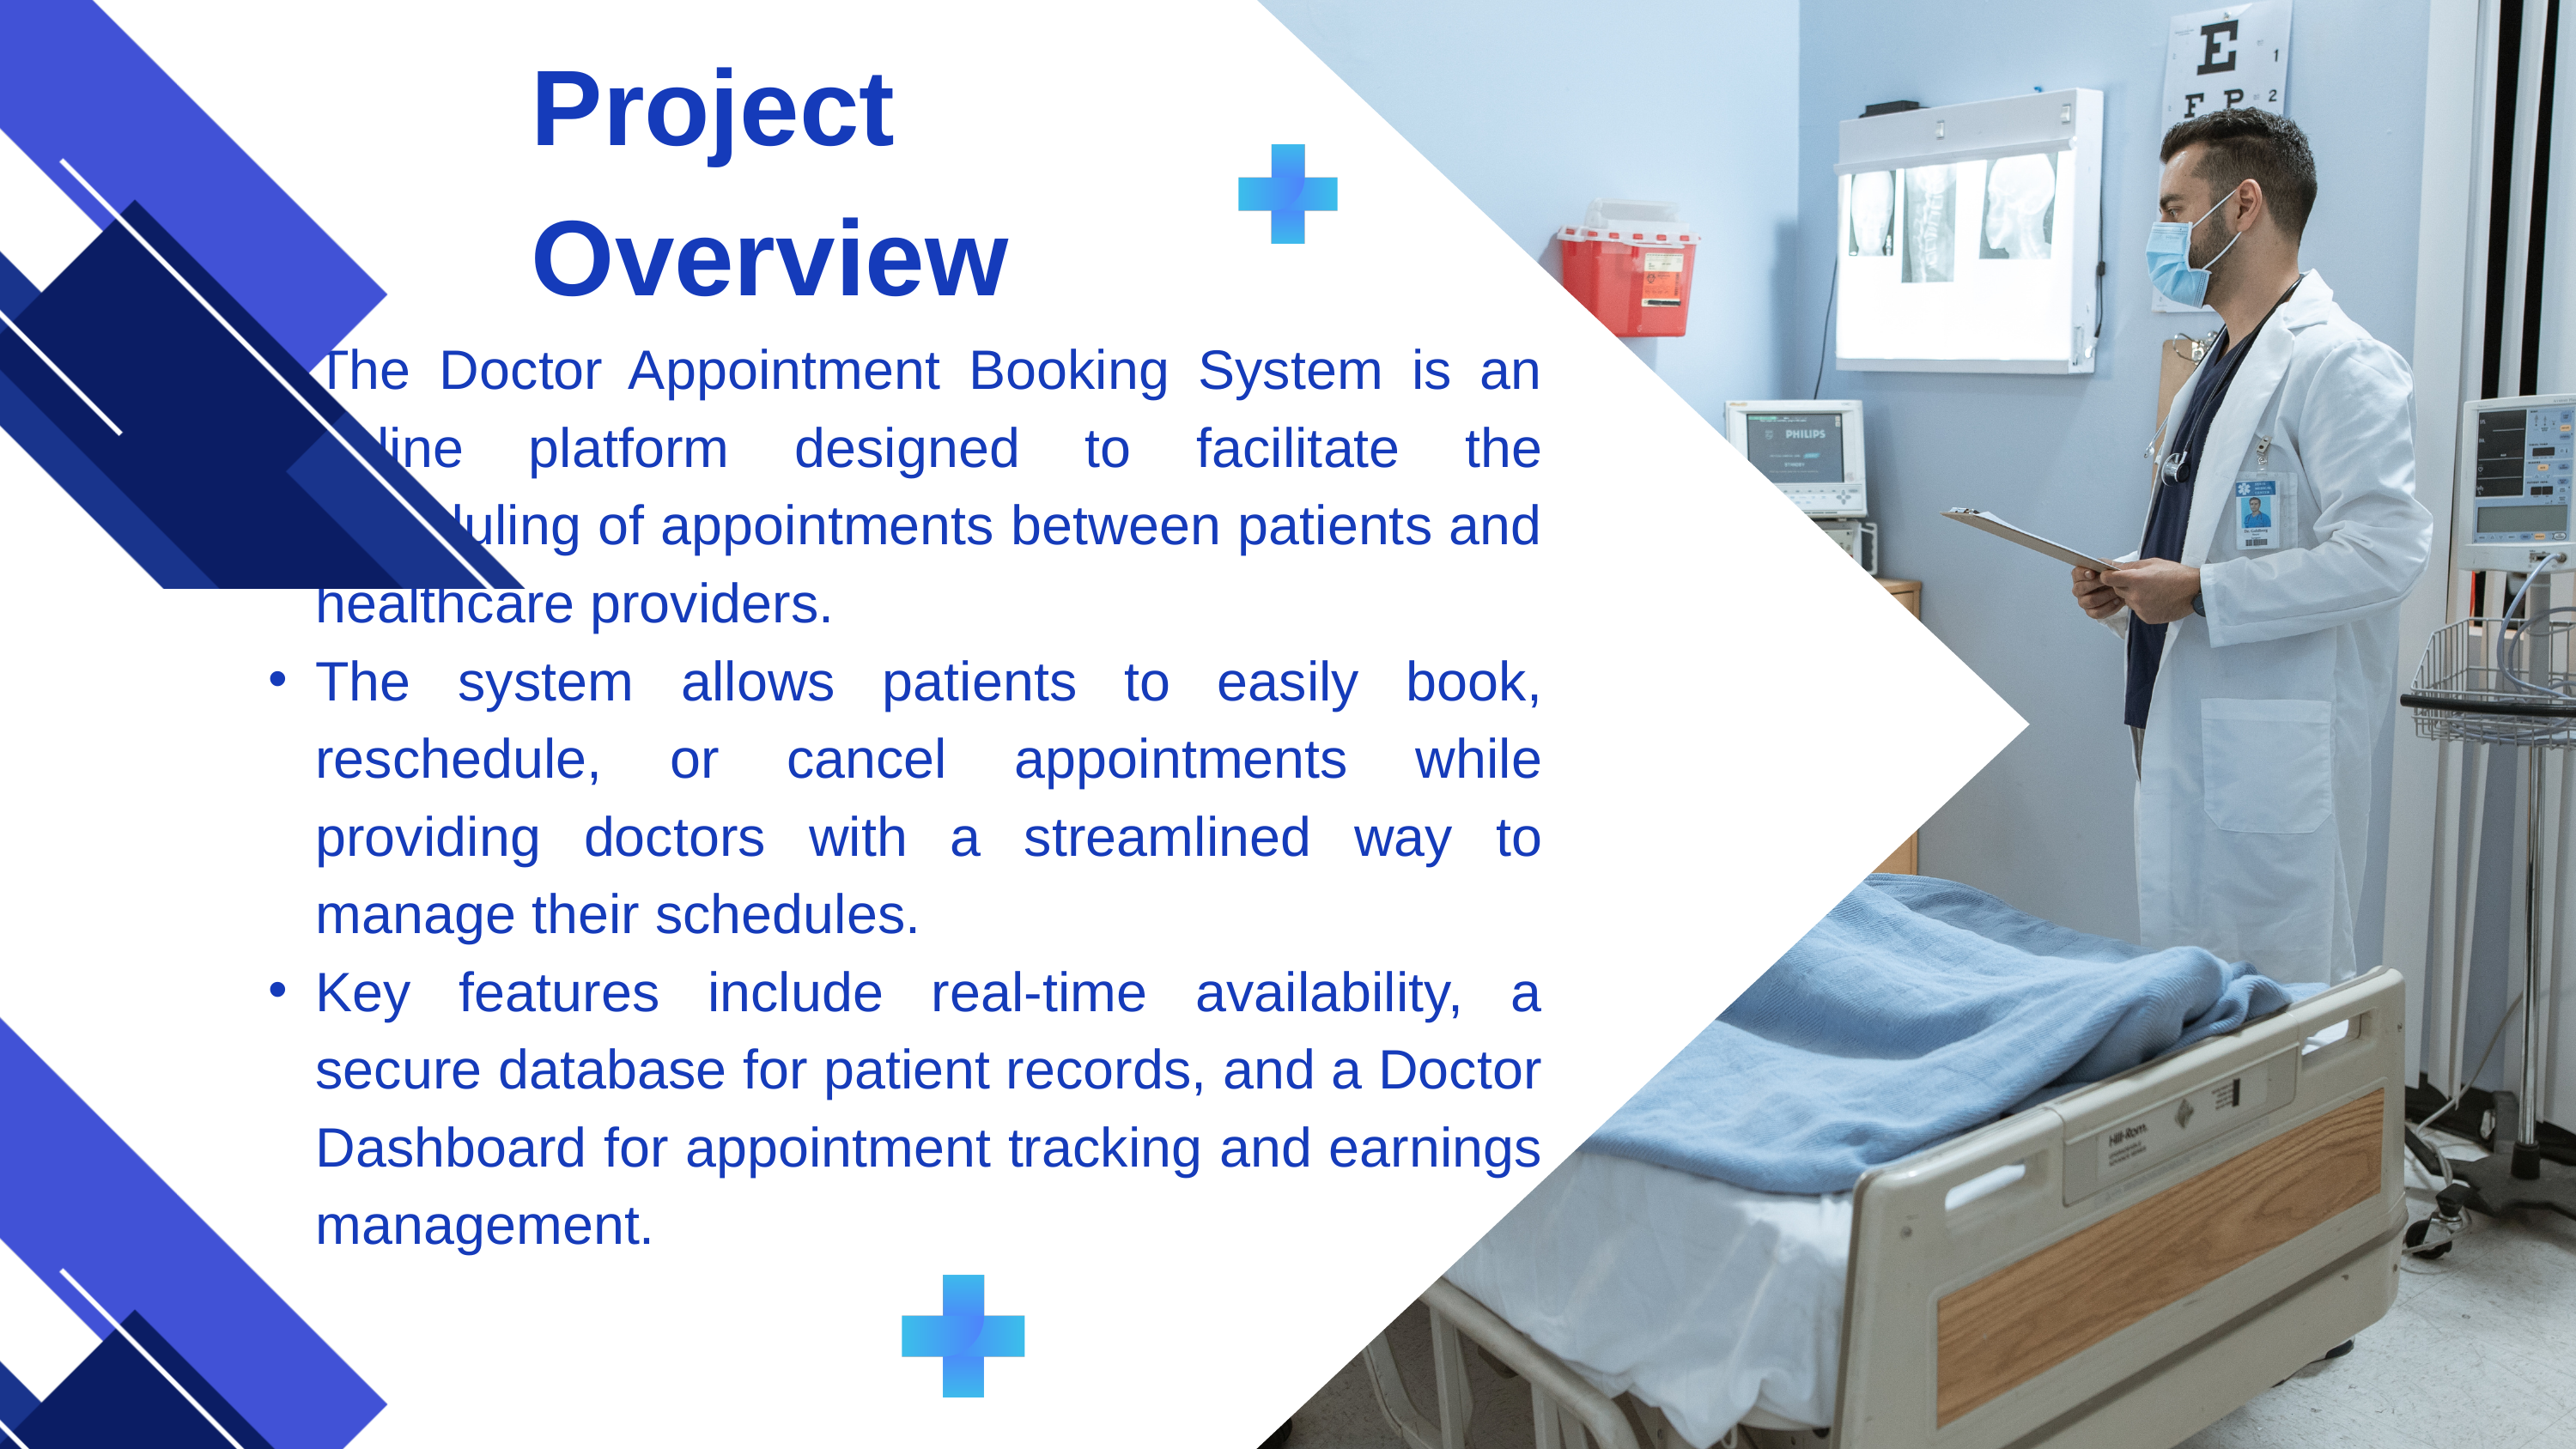

Project Overview

The Doctor Appointment Booking System is an online platform designed to facilitate the scheduling of appointments between patients and healthcare providers.
The system allows patients to easily book, reschedule, or cancel appointments while providing doctors with a streamlined way to manage their schedules.
Key features include real-time availability, a secure database for patient records, and a Doctor Dashboard for appointment tracking and earnings management.